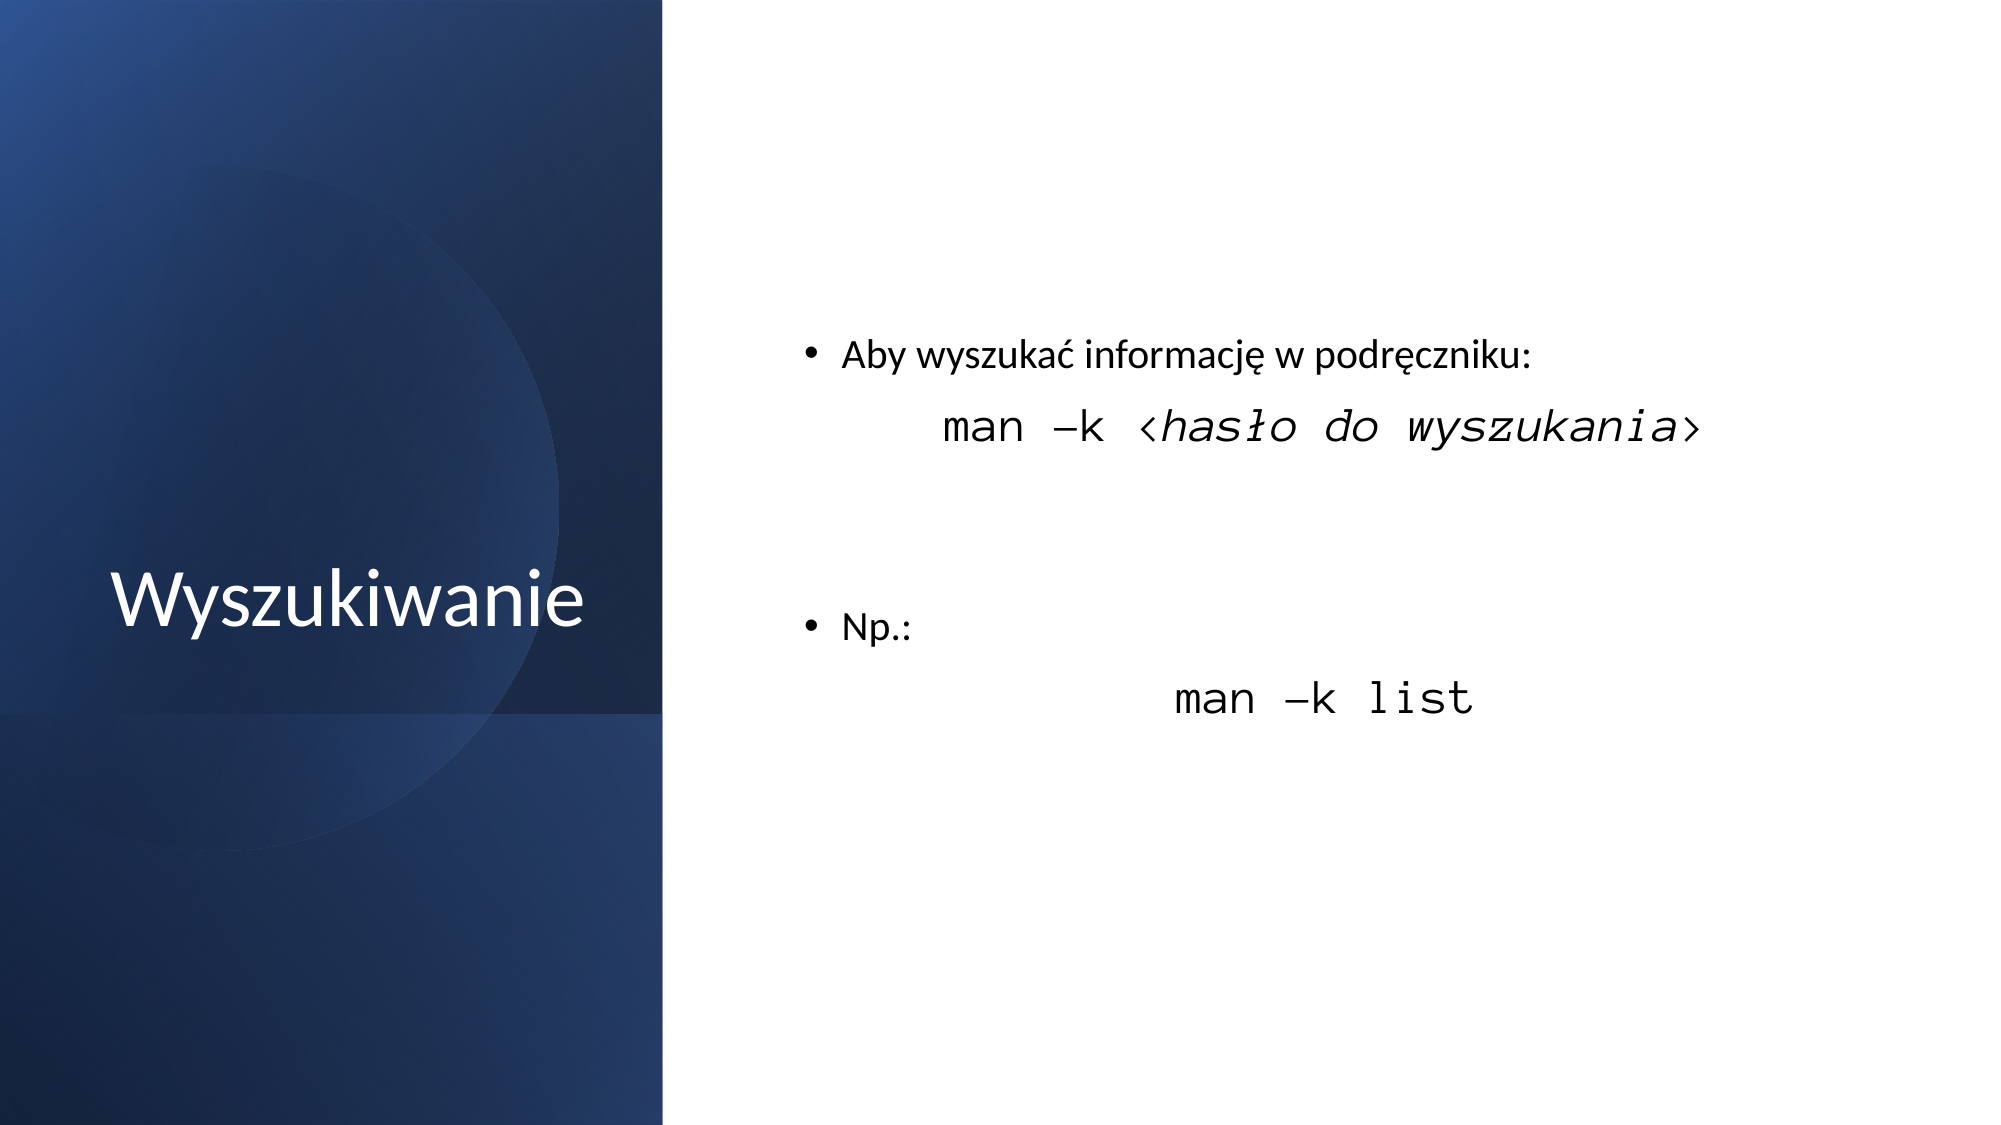

# Wyszukiwanie
Aby wyszukać informację w podręczniku:
man –k <hasło do wyszukania>

Np.:
man –k list